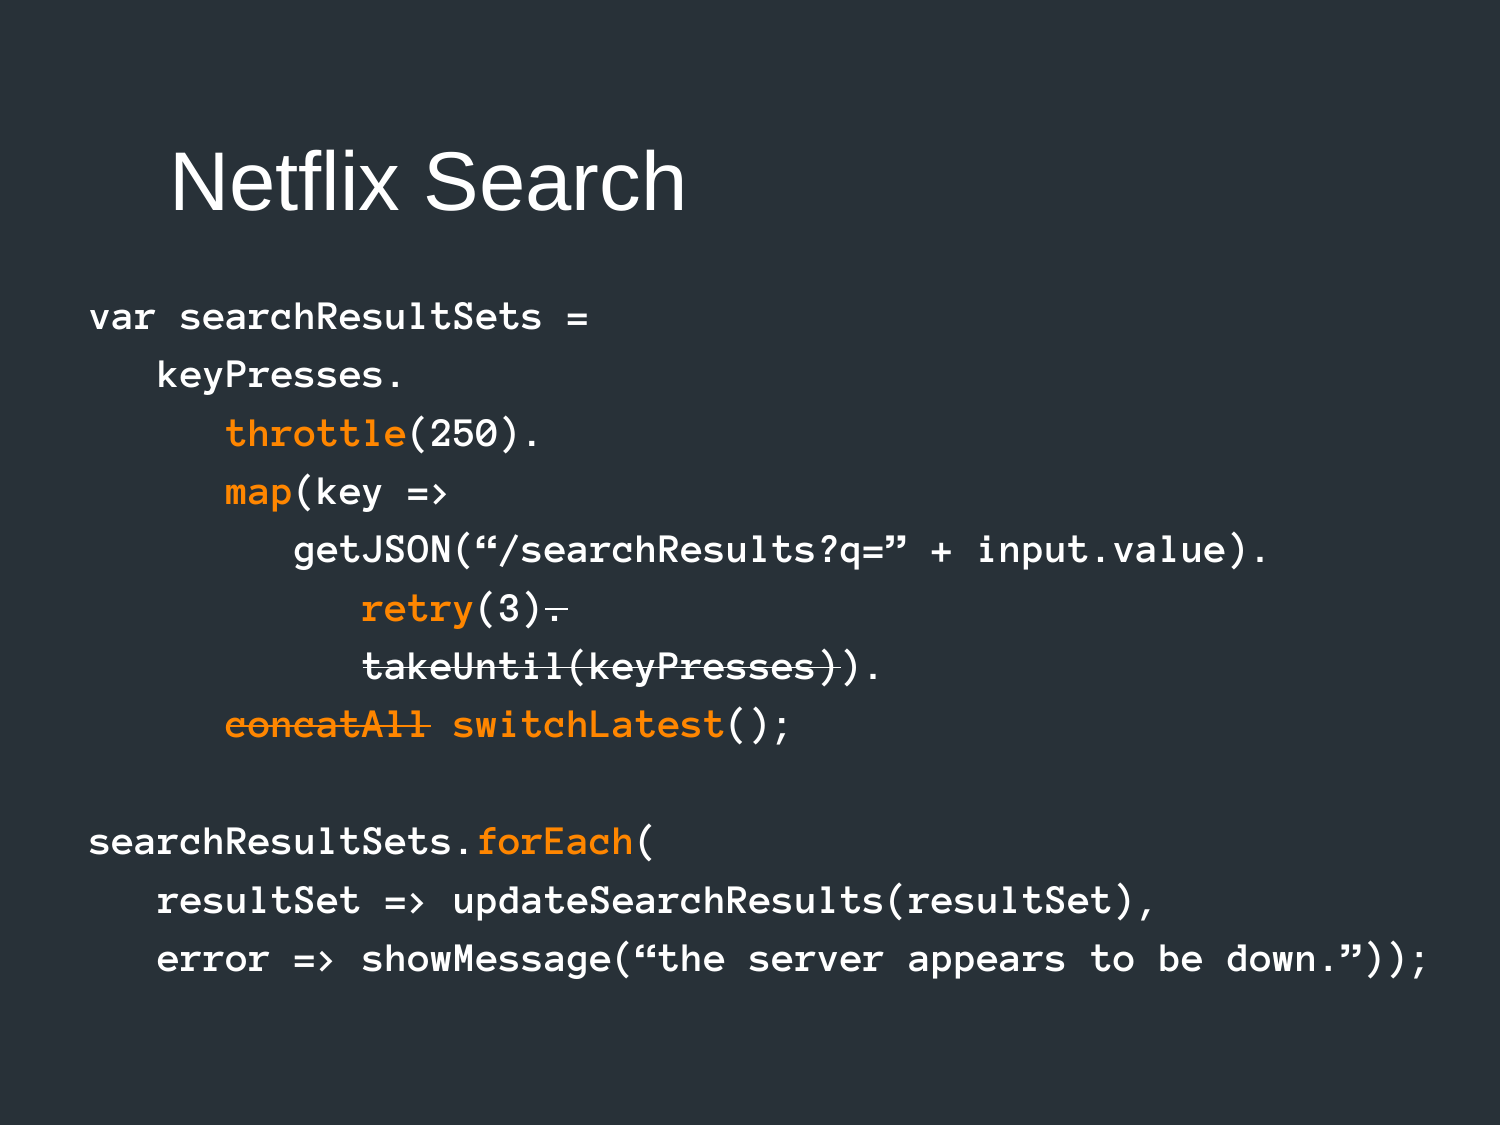

# Netflix Search
var searchResultSets =
   keyPresses.
      throttle(250).
      map(key =>
         getJSON(“/searchResults?q=” + input.value).
            retry(3).
            takeUntil(keyPresses)).
      concatAll switchLatest();

searchResultSets.forEach(
   resultSet => updateSearchResults(resultSet),
   error => showMessage(“the server appears to be down.”));